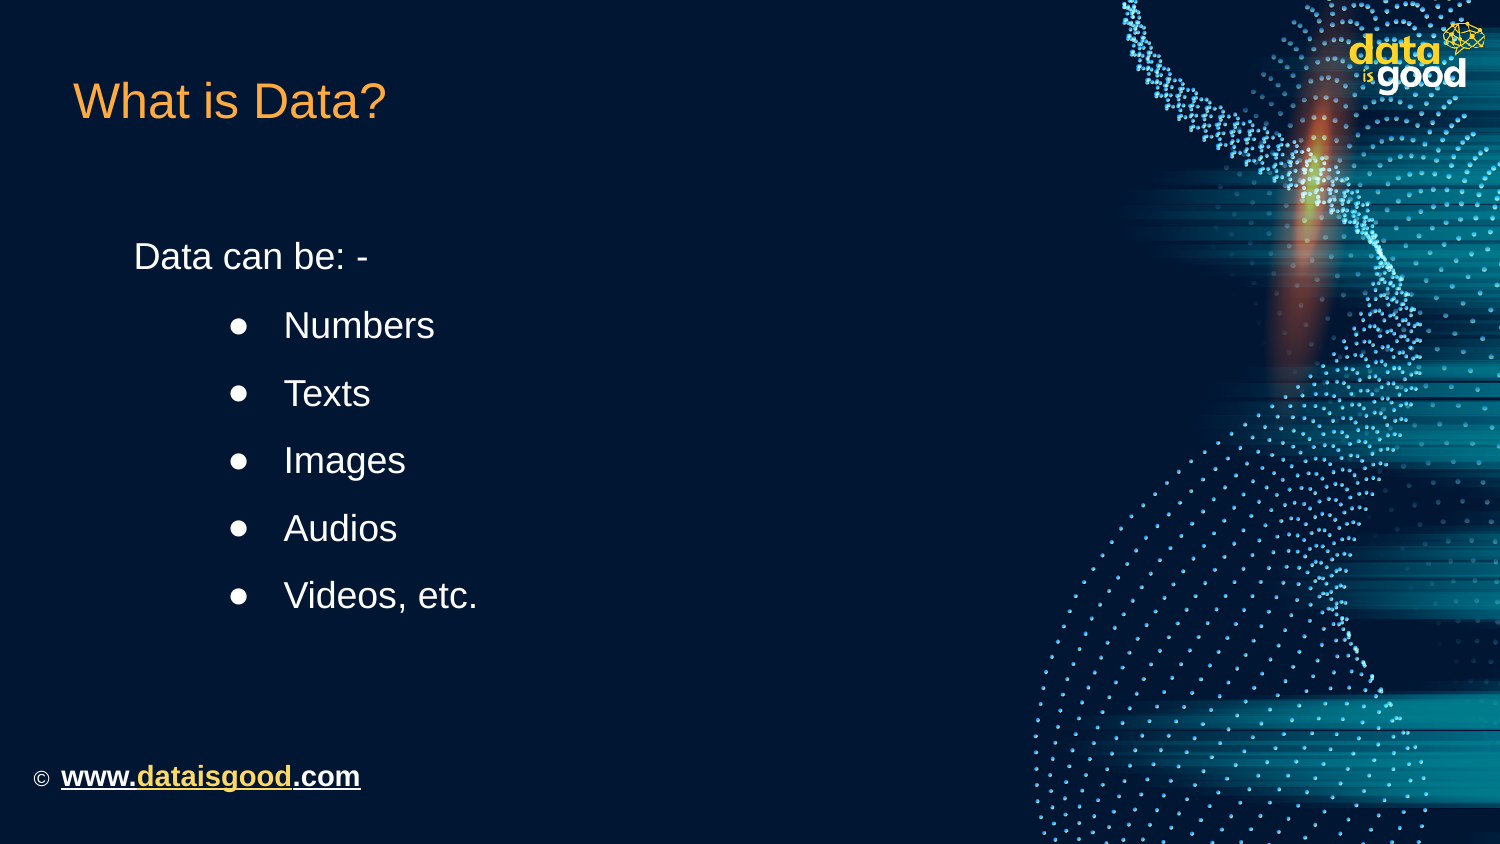

# What is Data?
Data can be: -
Numbers
Texts
Images
Audios
Videos, etc.